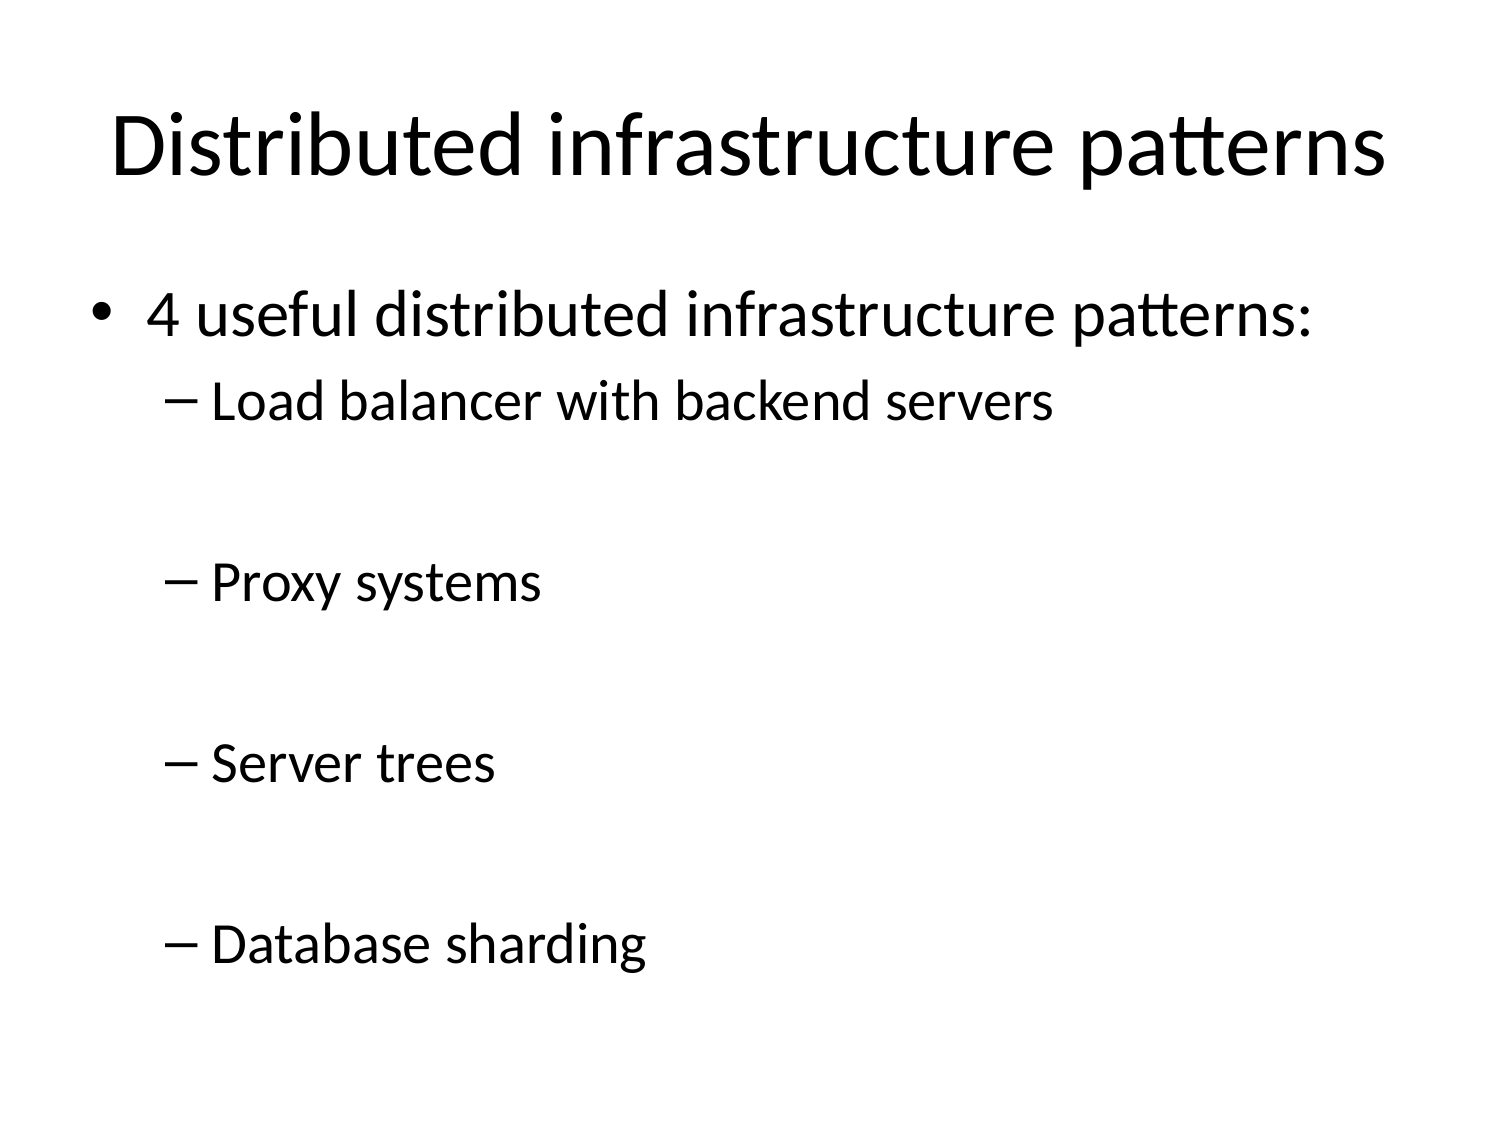

# Distributed infrastructure patterns
4 useful distributed infrastructure patterns:
Load balancer with backend servers

Proxy systems

Server trees

Database sharding